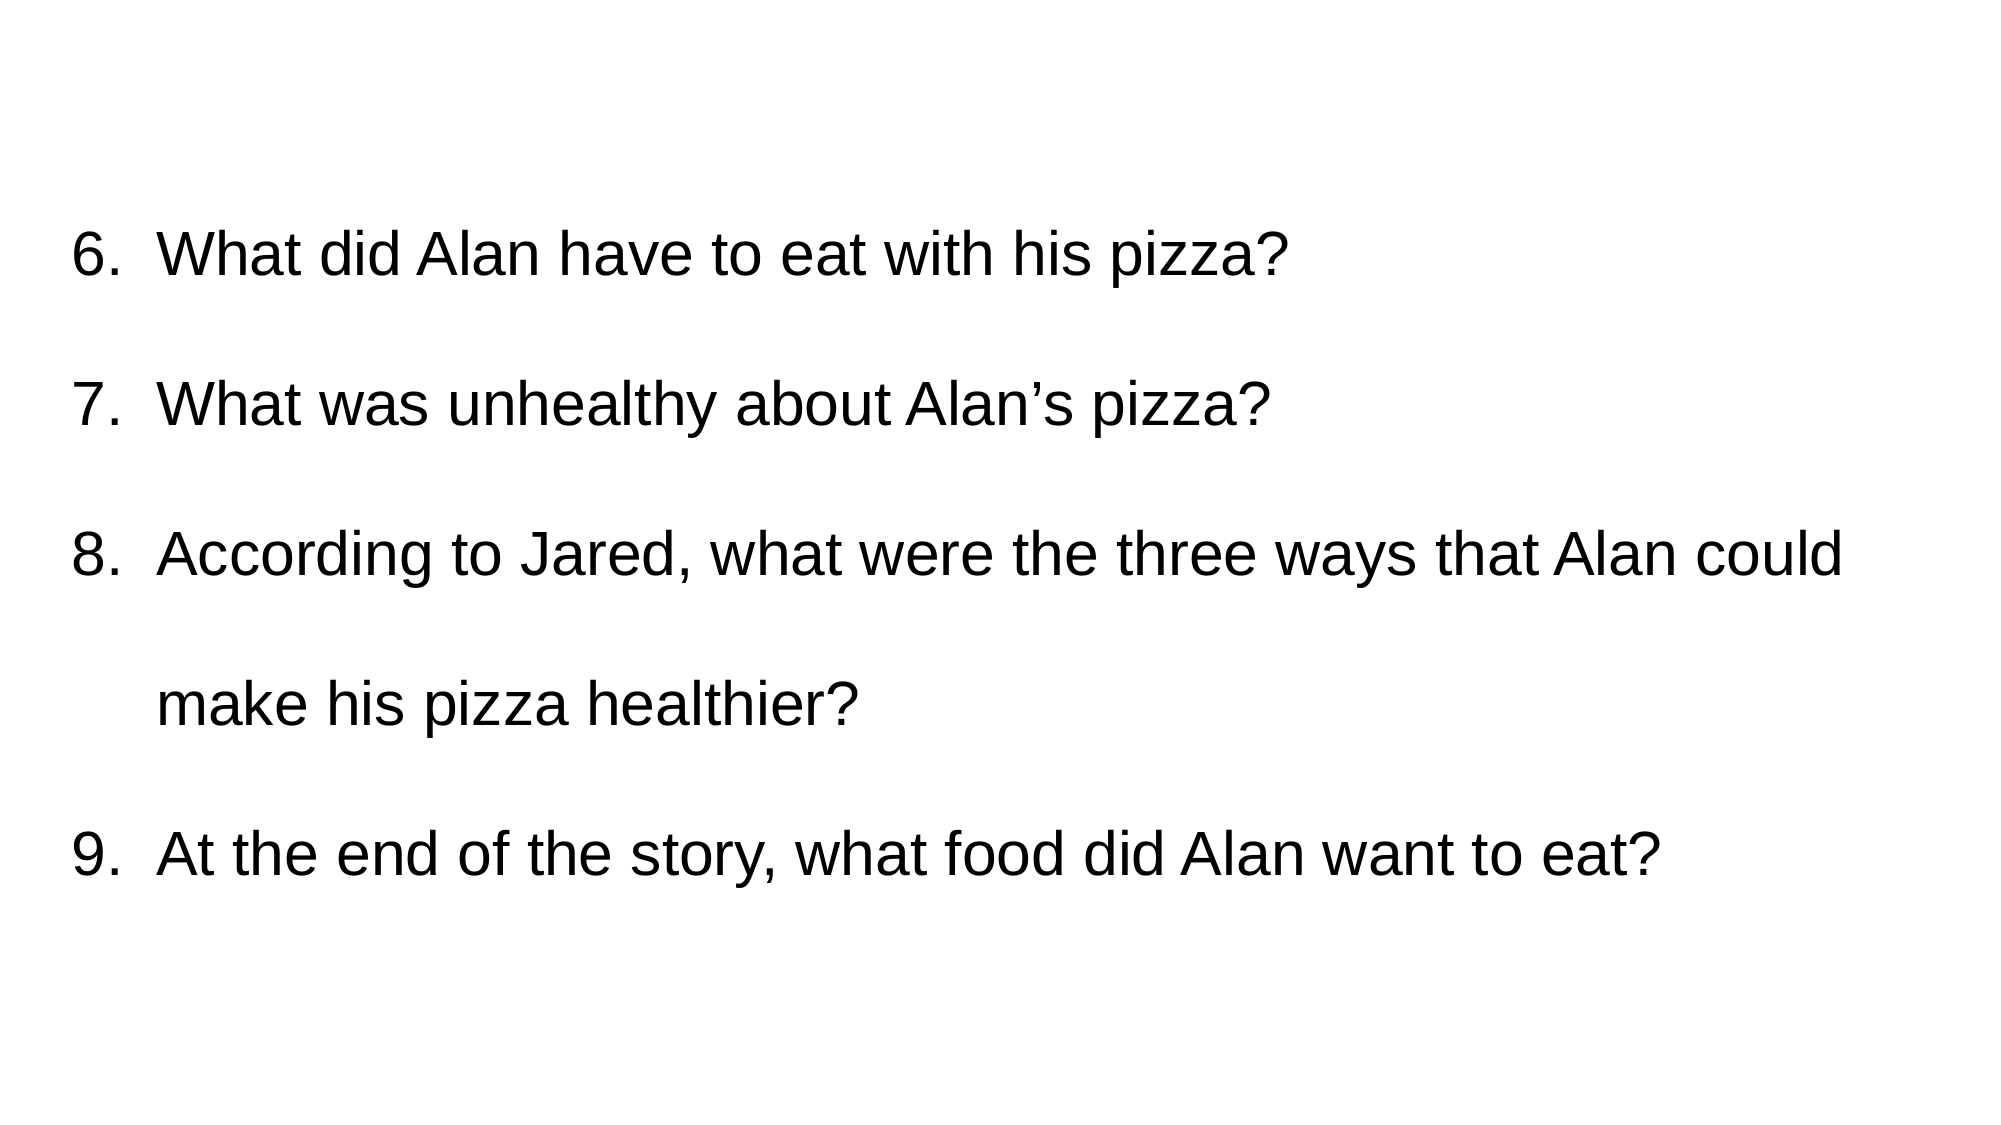

What did Alan have to eat with his pizza?
What was unhealthy about Alan’s pizza?
According to Jared, what were the three ways that Alan could make his pizza healthier?
At the end of the story, what food did Alan want to eat?